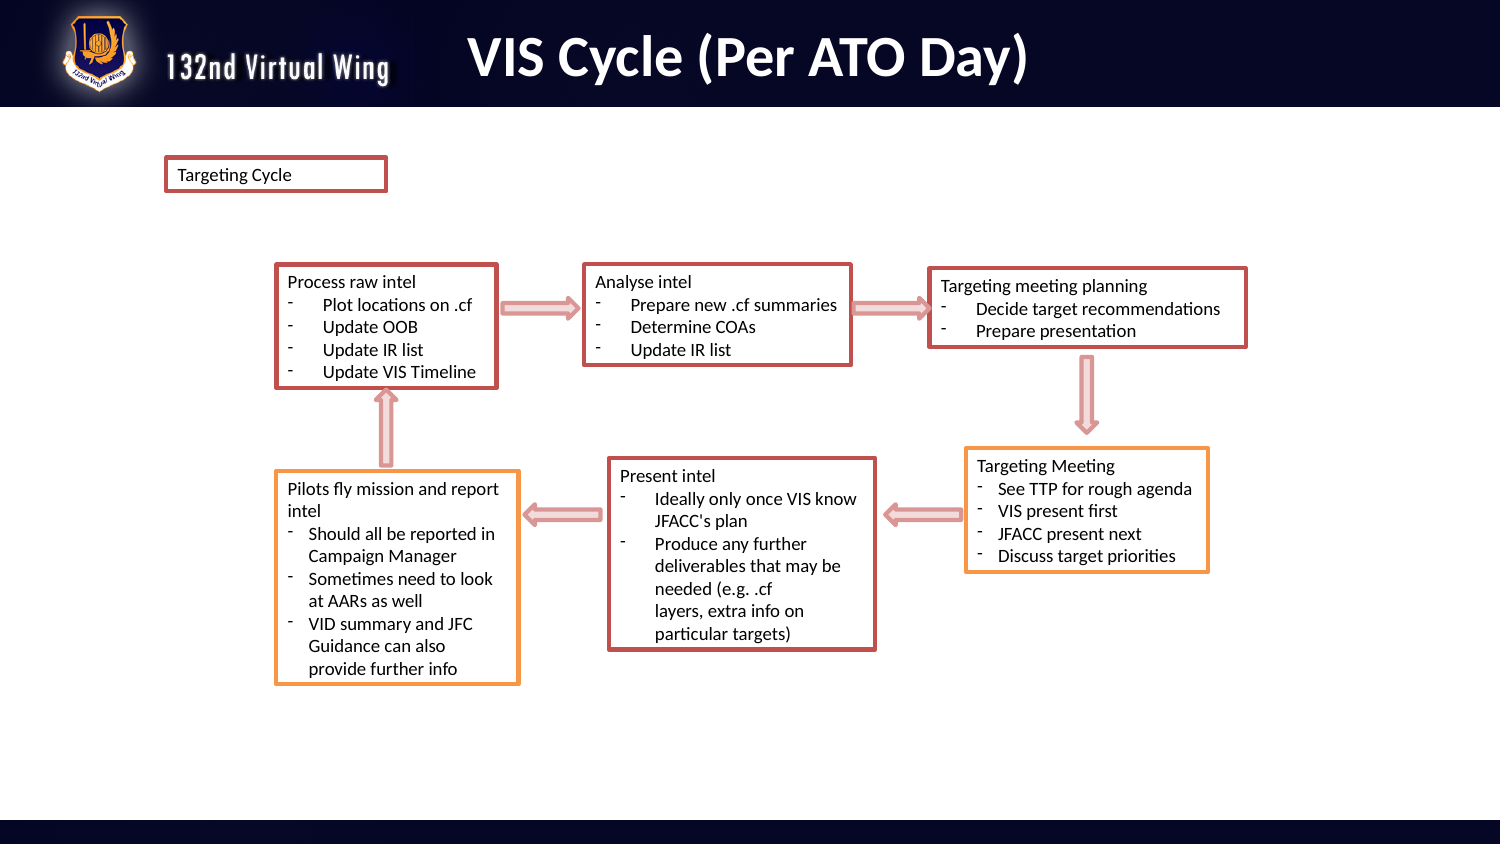

VIS Cycle (Per ATO Day)
Targeting Cycle
Analyse intel
Prepare new .cf summaries
Determine COAs
Update IR list
Process raw intel
Plot locations on .cf
Update OOB
Update IR list
Update VIS Timeline
Targeting meeting planning
Decide target recommendations
Prepare presentation

Targeting Meeting
See TTP for rough agenda
VIS present first
JFACC present next
Discuss target priorities
Present intel
Ideally only once VIS know JFACC's plan
Produce any further deliverables that may be needed (e.g. .cf layers, extra info on particular targets)
Pilots fly mission and report intel
Should all be reported in Campaign Manager
Sometimes need to look at AARs as well
VID summary and JFC Guidance can also provide further info